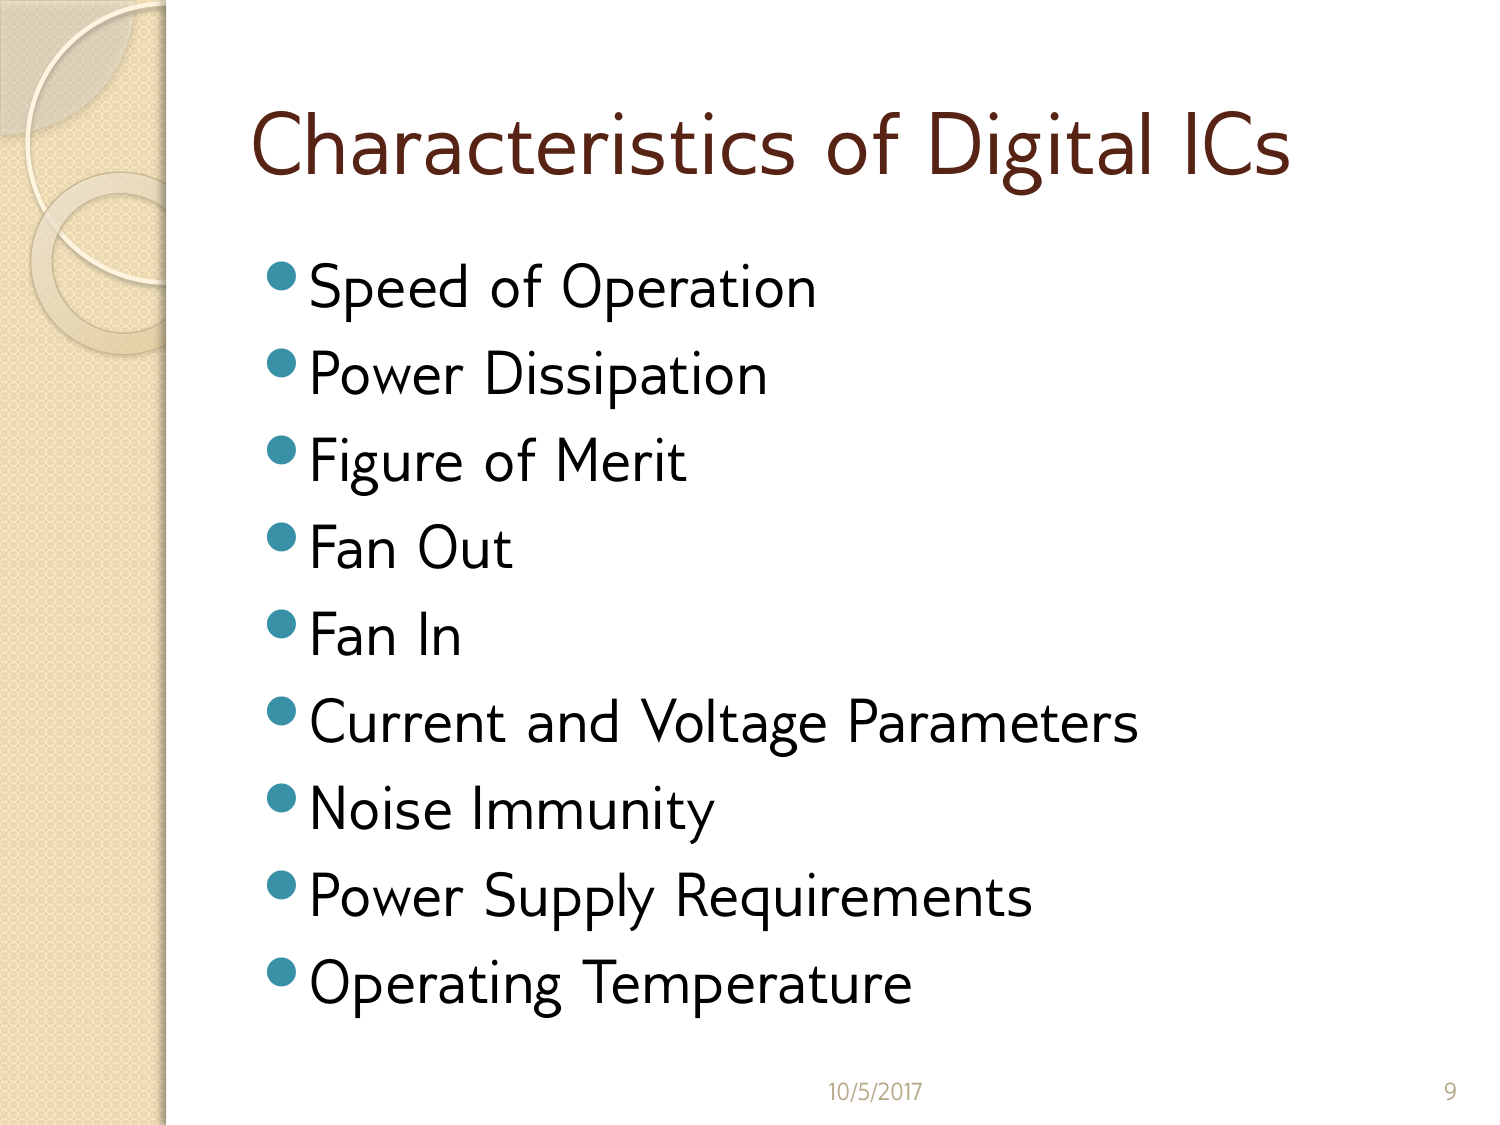

# Characteristics of Digital ICs
Speed of Operation
Power Dissipation
Figure of Merit
Fan Out
Fan In
Current and Voltage Parameters
Noise Immunity
Power Supply Requirements
Operating Temperature
10/5/2017
9